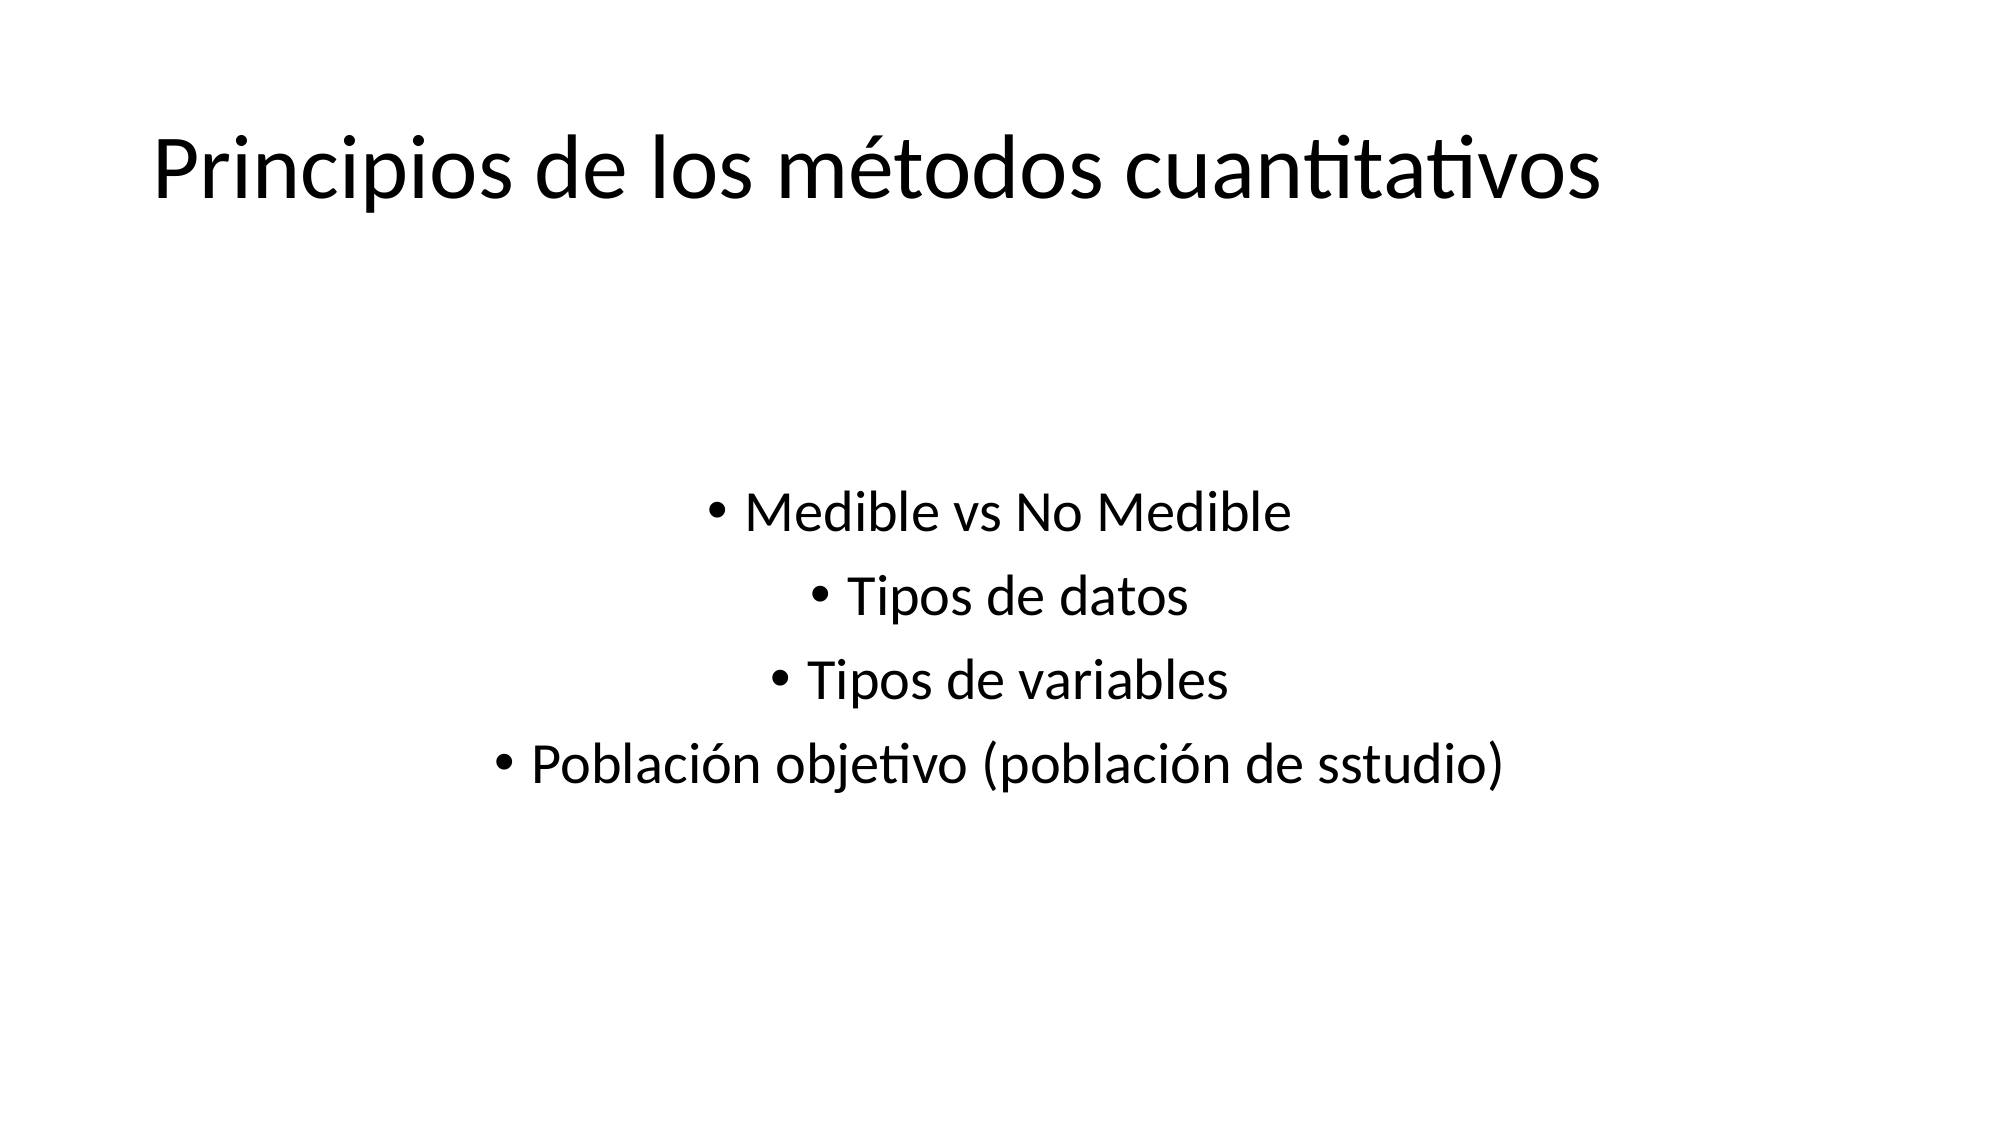

# Principios de los métodos cuantitativos

Medible vs No Medible
Tipos de datos
Tipos de variables
Población objetivo (población de sstudio)